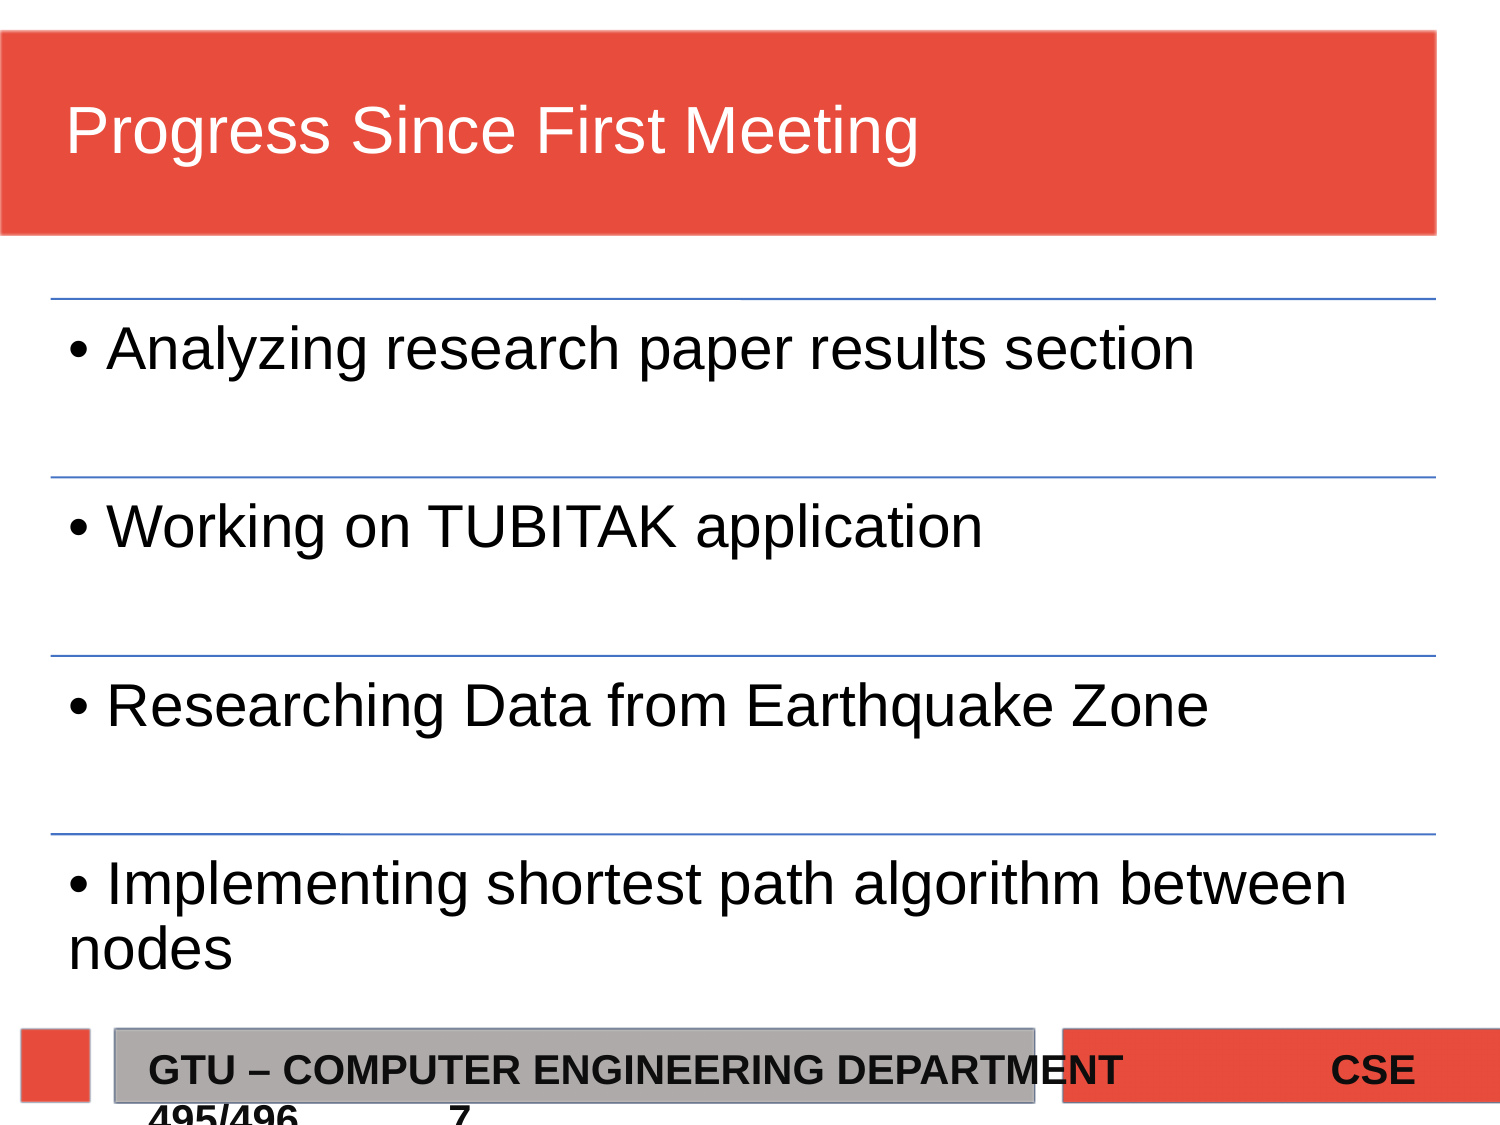

# Progress Since First Meeting
• Analyzing research paper results section
• Working on TUBITAK application
• Researching Data from Earthquake Zone
• Implementing shortest path algorithm between nodes
GTU – COMPUTER ENGINEERING DEPARTMENT                  CSE 495/496             7